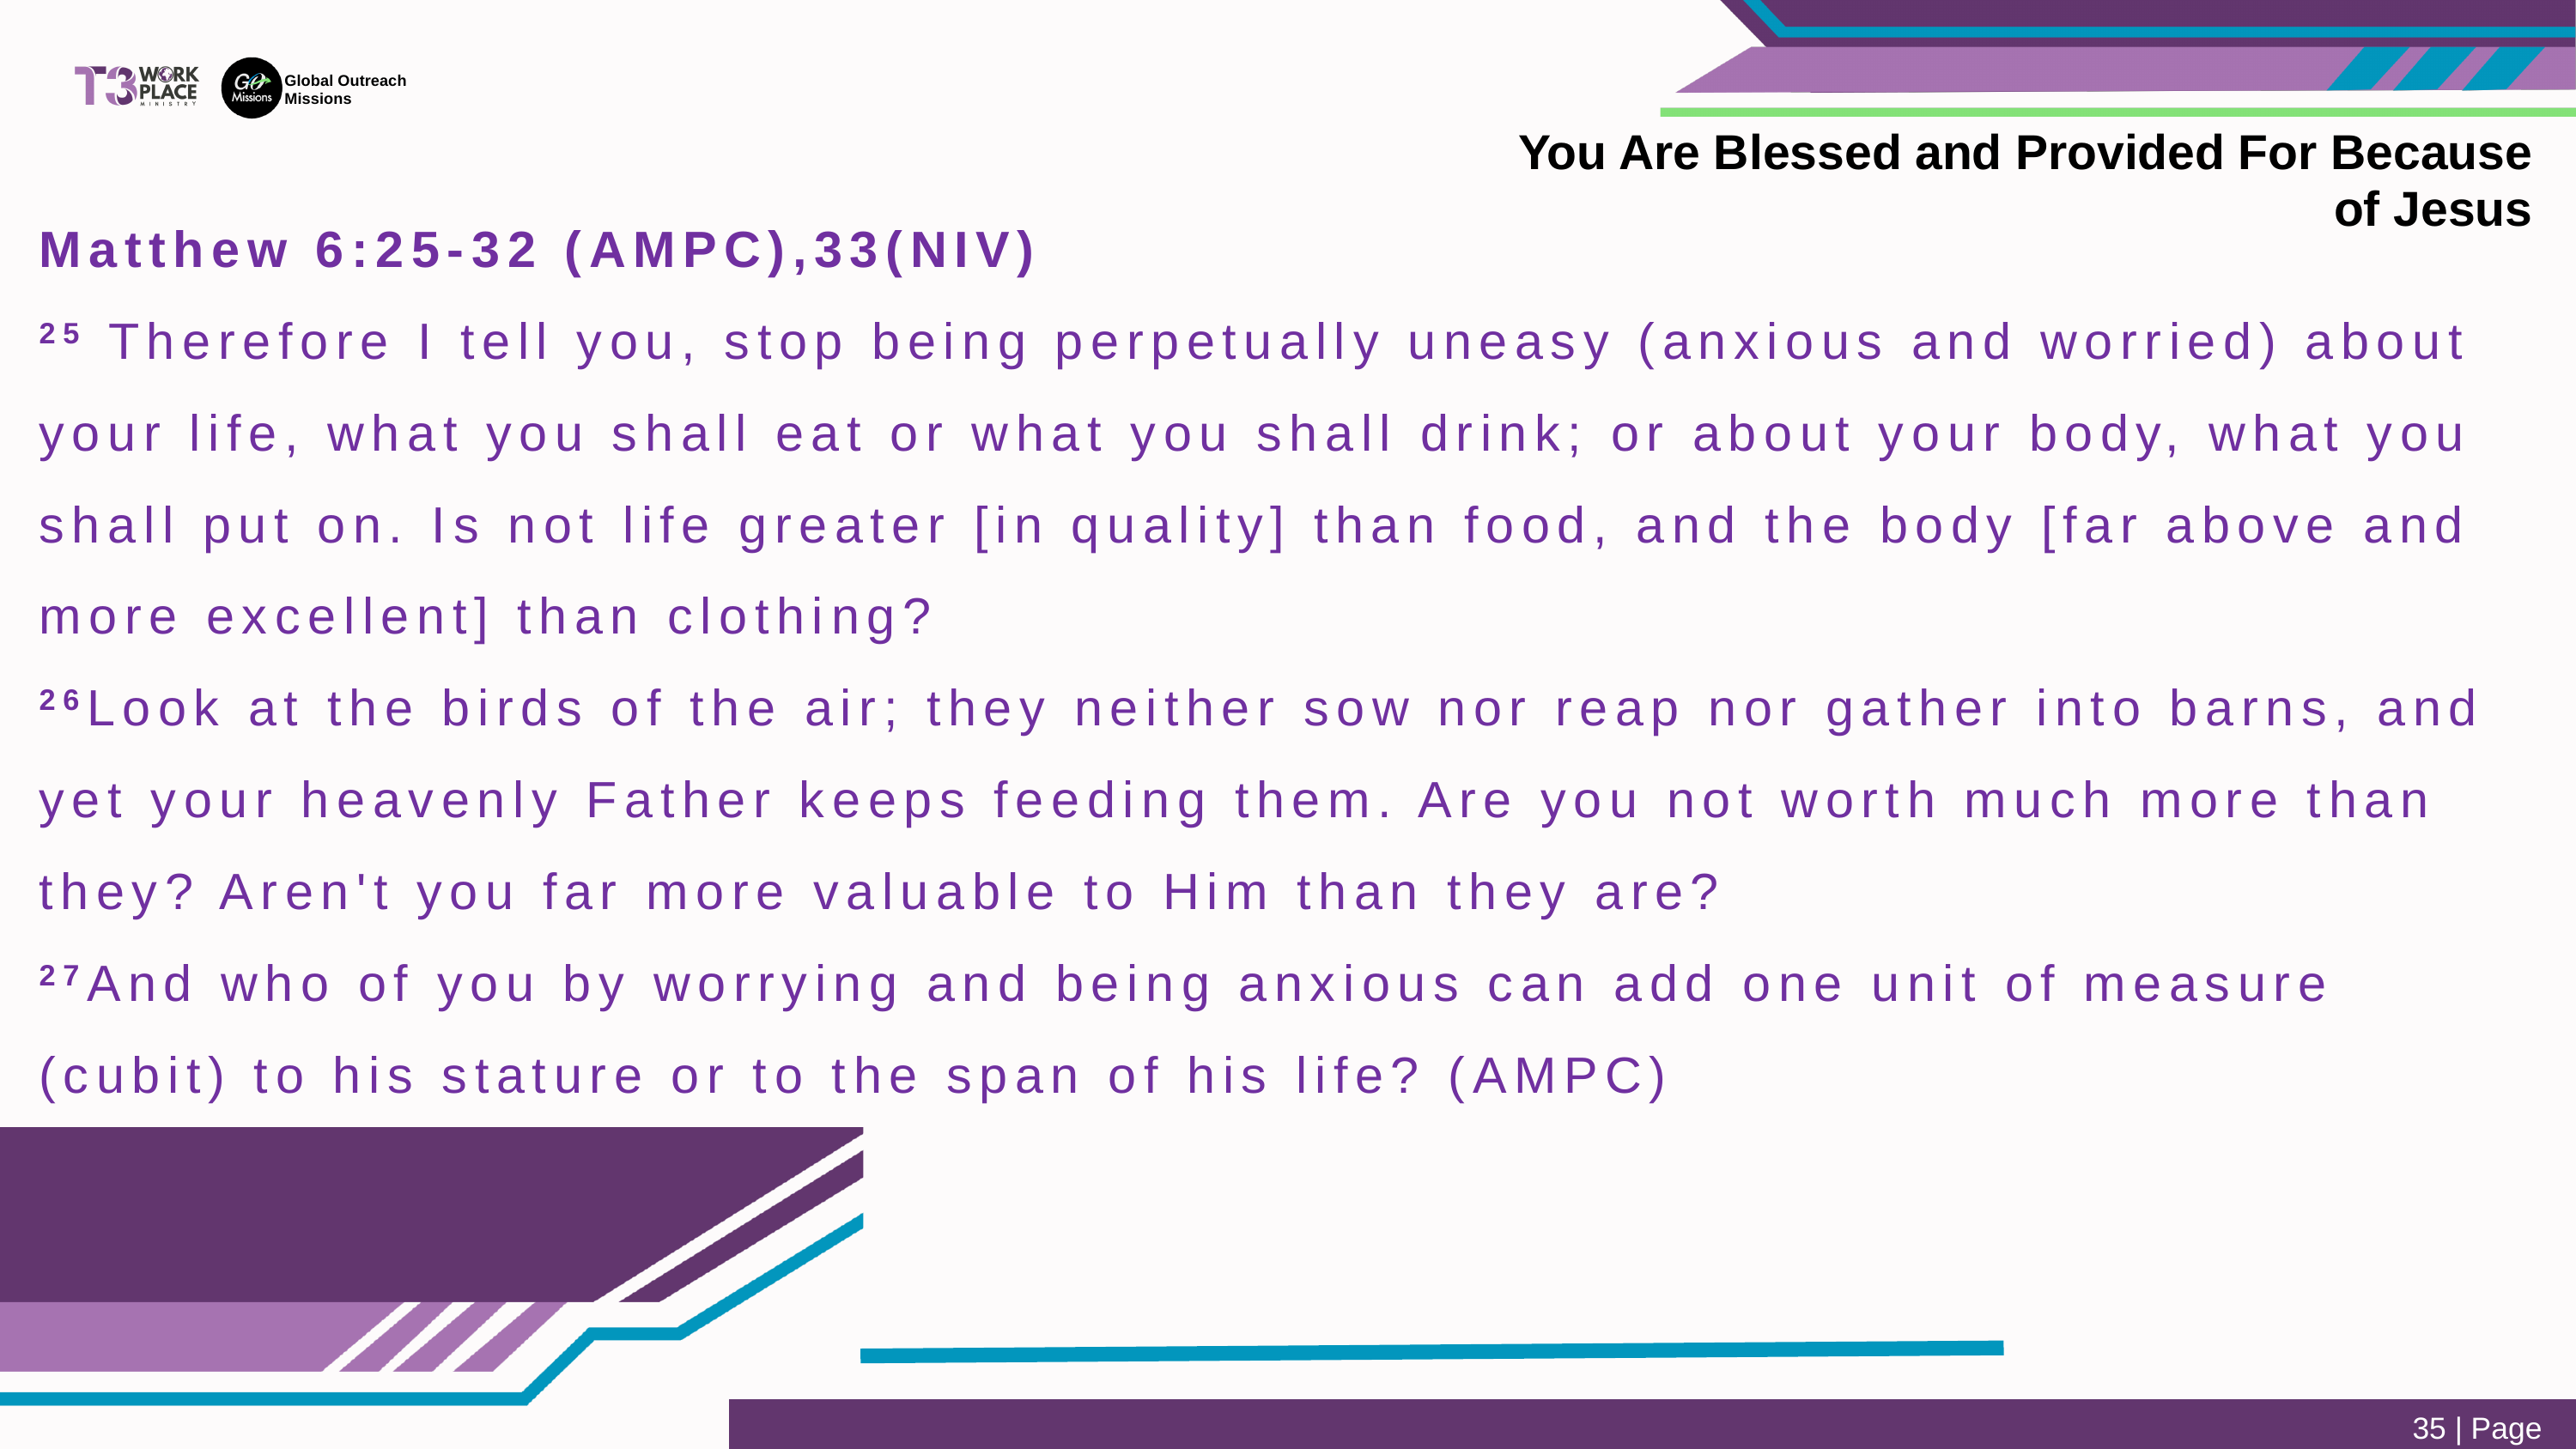

Global Outreach
Missions
You Are Blessed and Provided For Because of Jesus
Matthew 6:25-32 (AMPC),33(NIV)
25 Therefore I tell you, stop being perpetually uneasy (anxious and worried) about your life, what you shall eat or what you shall drink; or about your body, what you shall put on. Is not life greater [in quality] than food, and the body [far above and more excellent] than clothing?
26Look at the birds of the air; they neither sow nor reap nor gather into barns, and yet your heavenly Father keeps feeding them. Are you not worth much more than they? Aren't you far more valuable to Him than they are?
27And who of you by worrying and being anxious can add one unit of measure (cubit) to his stature or to the span of his life? (AMPC)

35 | Page